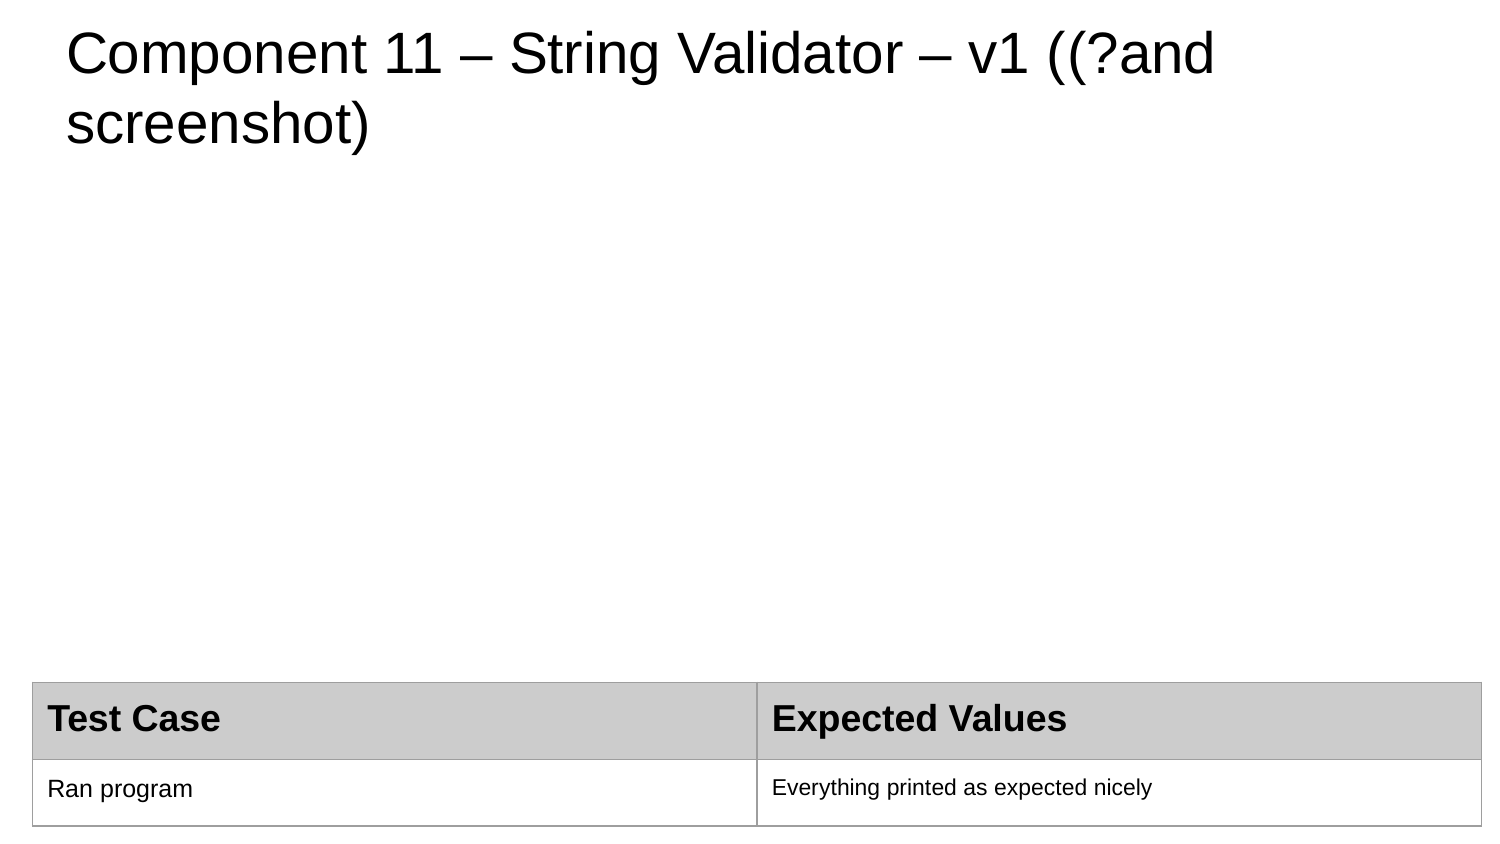

# Component 11 – String Validator – v1 ((?and screenshot)
| Test Case | Expected Values |
| --- | --- |
| Ran program | Everything printed as expected nicely |